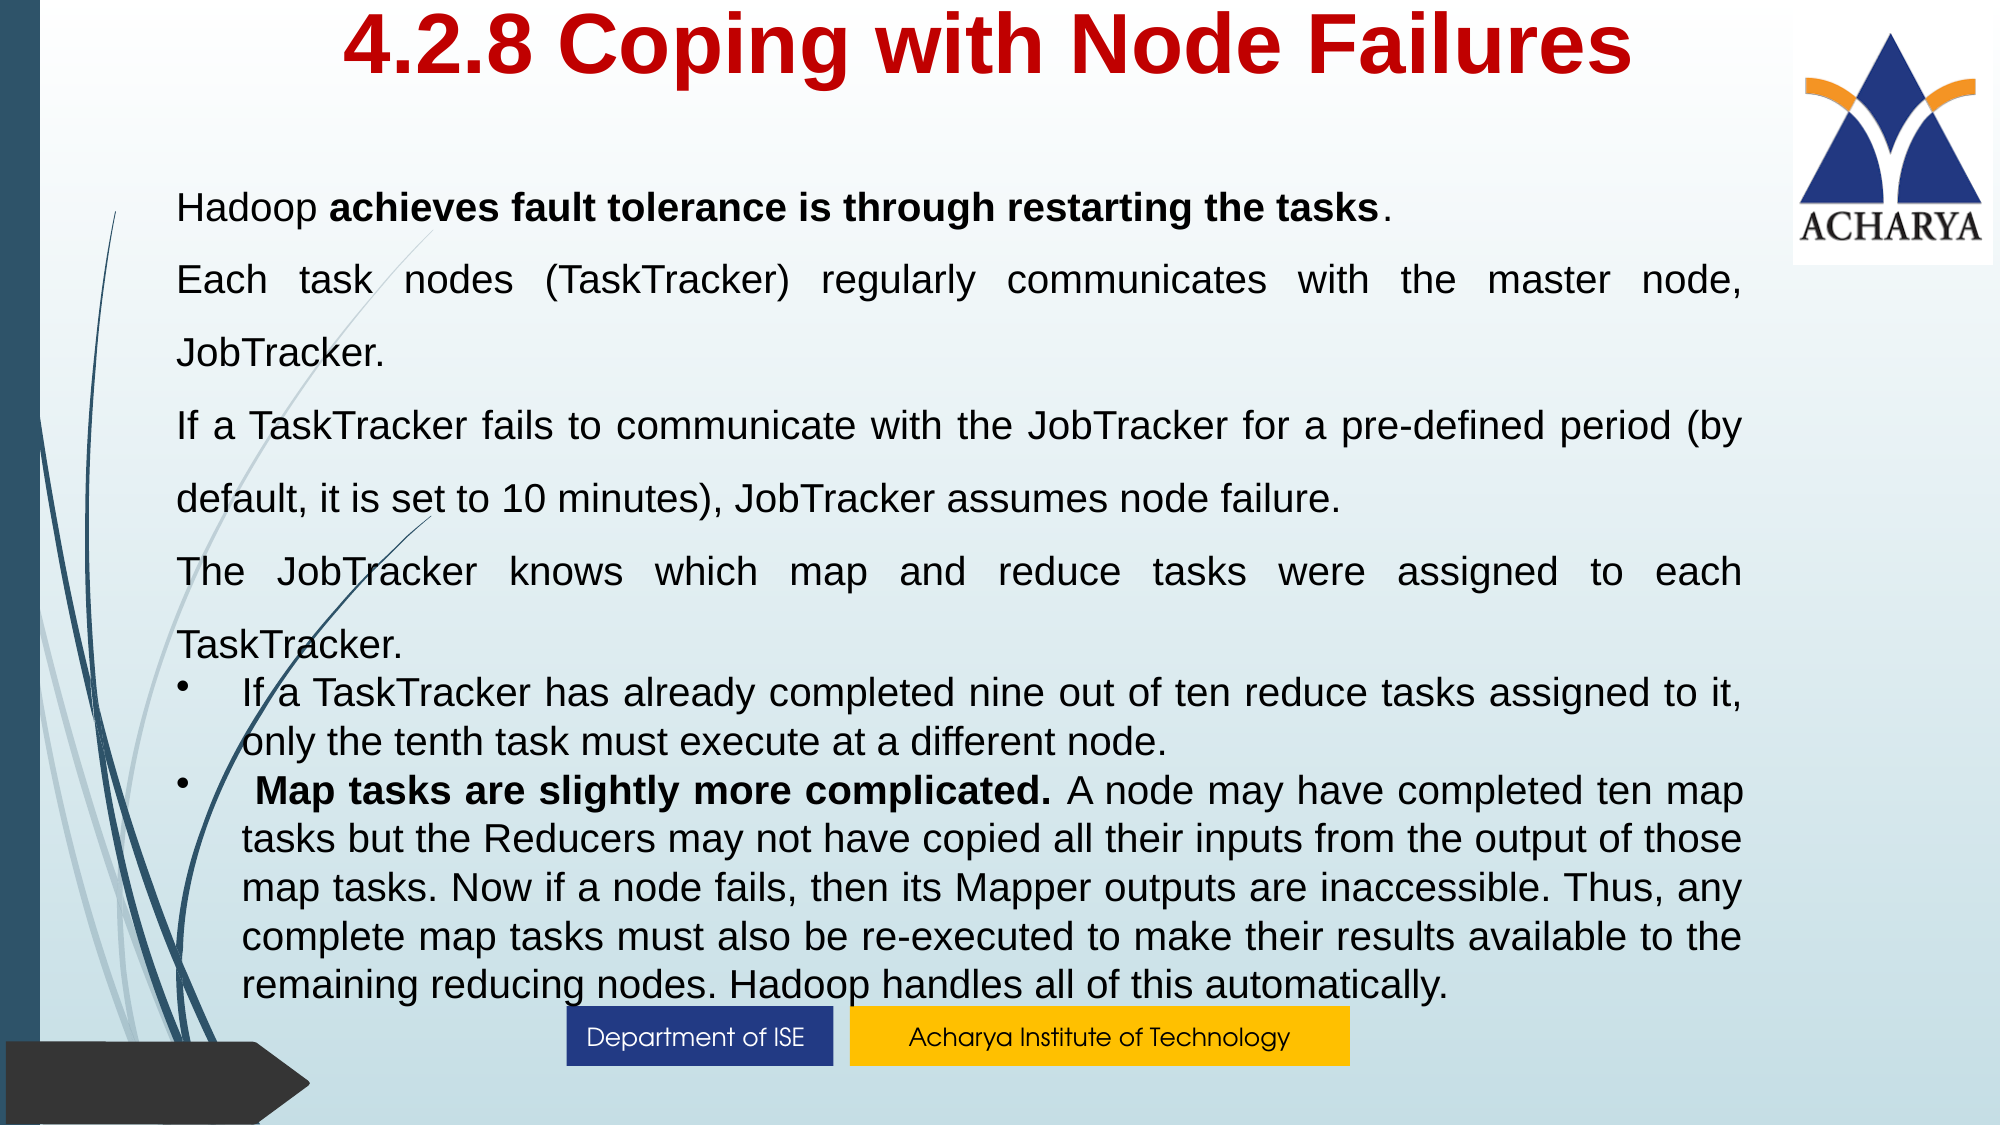

# 4.2.8 Coping with Node Failures
Hadoop achieves fault tolerance is through restarting the tasks.
Each task nodes (TaskTracker) regularly communicates with the master node, JobTracker.
If a TaskTracker fails to communicate with the JobTracker for a pre-defined period (by default, it is set to 10 minutes), JobTracker assumes node failure.
The JobTracker knows which map and reduce tasks were assigned to each TaskTracker.
If a TaskTracker has already completed nine out of ten reduce tasks assigned to it, only the tenth task must execute at a different node.
 Map tasks are slightly more complicated. A node may have completed ten map tasks but the Reducers may not have copied all their inputs from the output of those map tasks. Now if a node fails, then its Mapper outputs are inaccessible. Thus, any complete map tasks must also be re-executed to make their results available to the remaining reducing nodes. Hadoop handles all of this automatically.